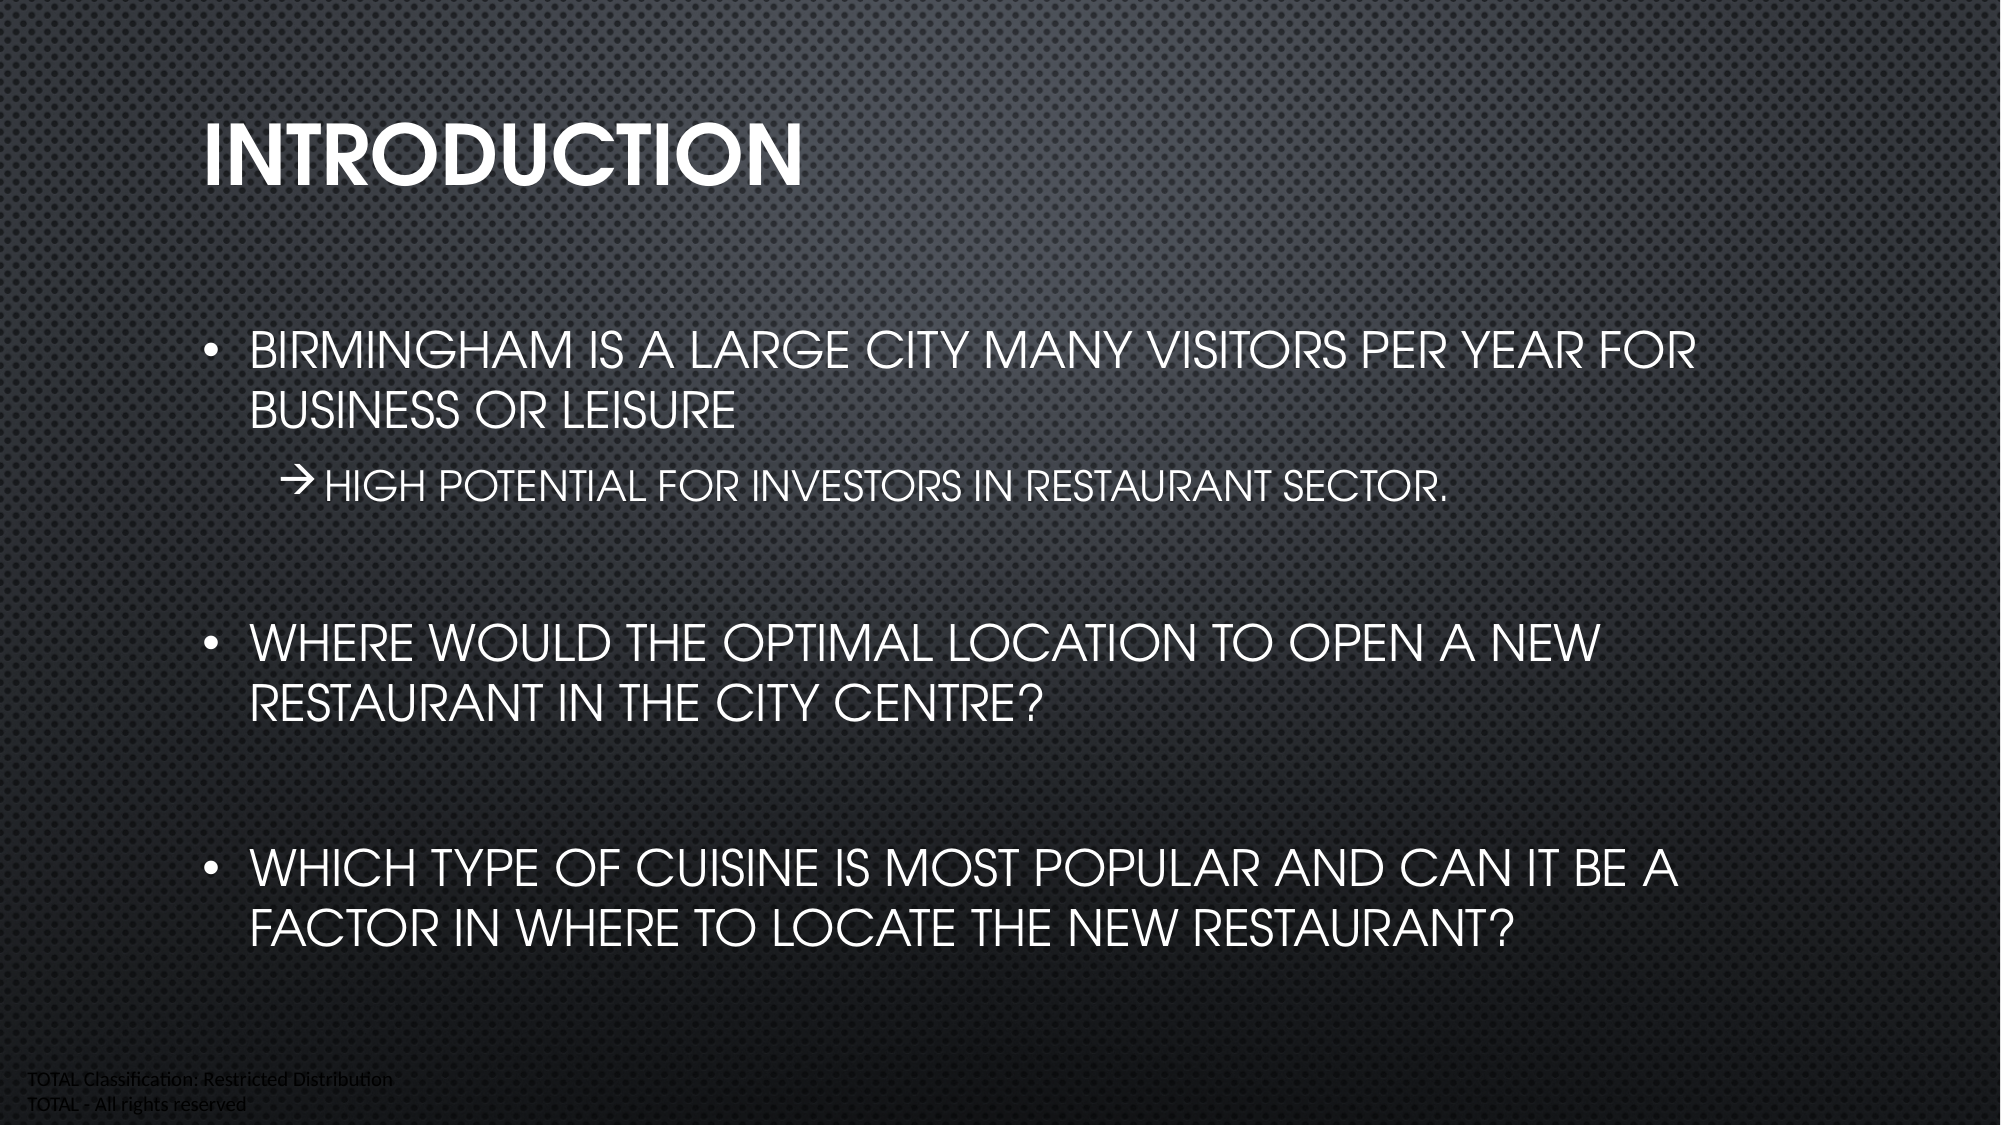

# INTRODUCTION
Birmingham is a large city many visitors per year for business or leisure
High potential for investors in restaurant sector.

where would the optimal location to open a new restaurant in the city centre?

Which type of cuisine is most popular and can it be a factor in where to locate the new restaurant?